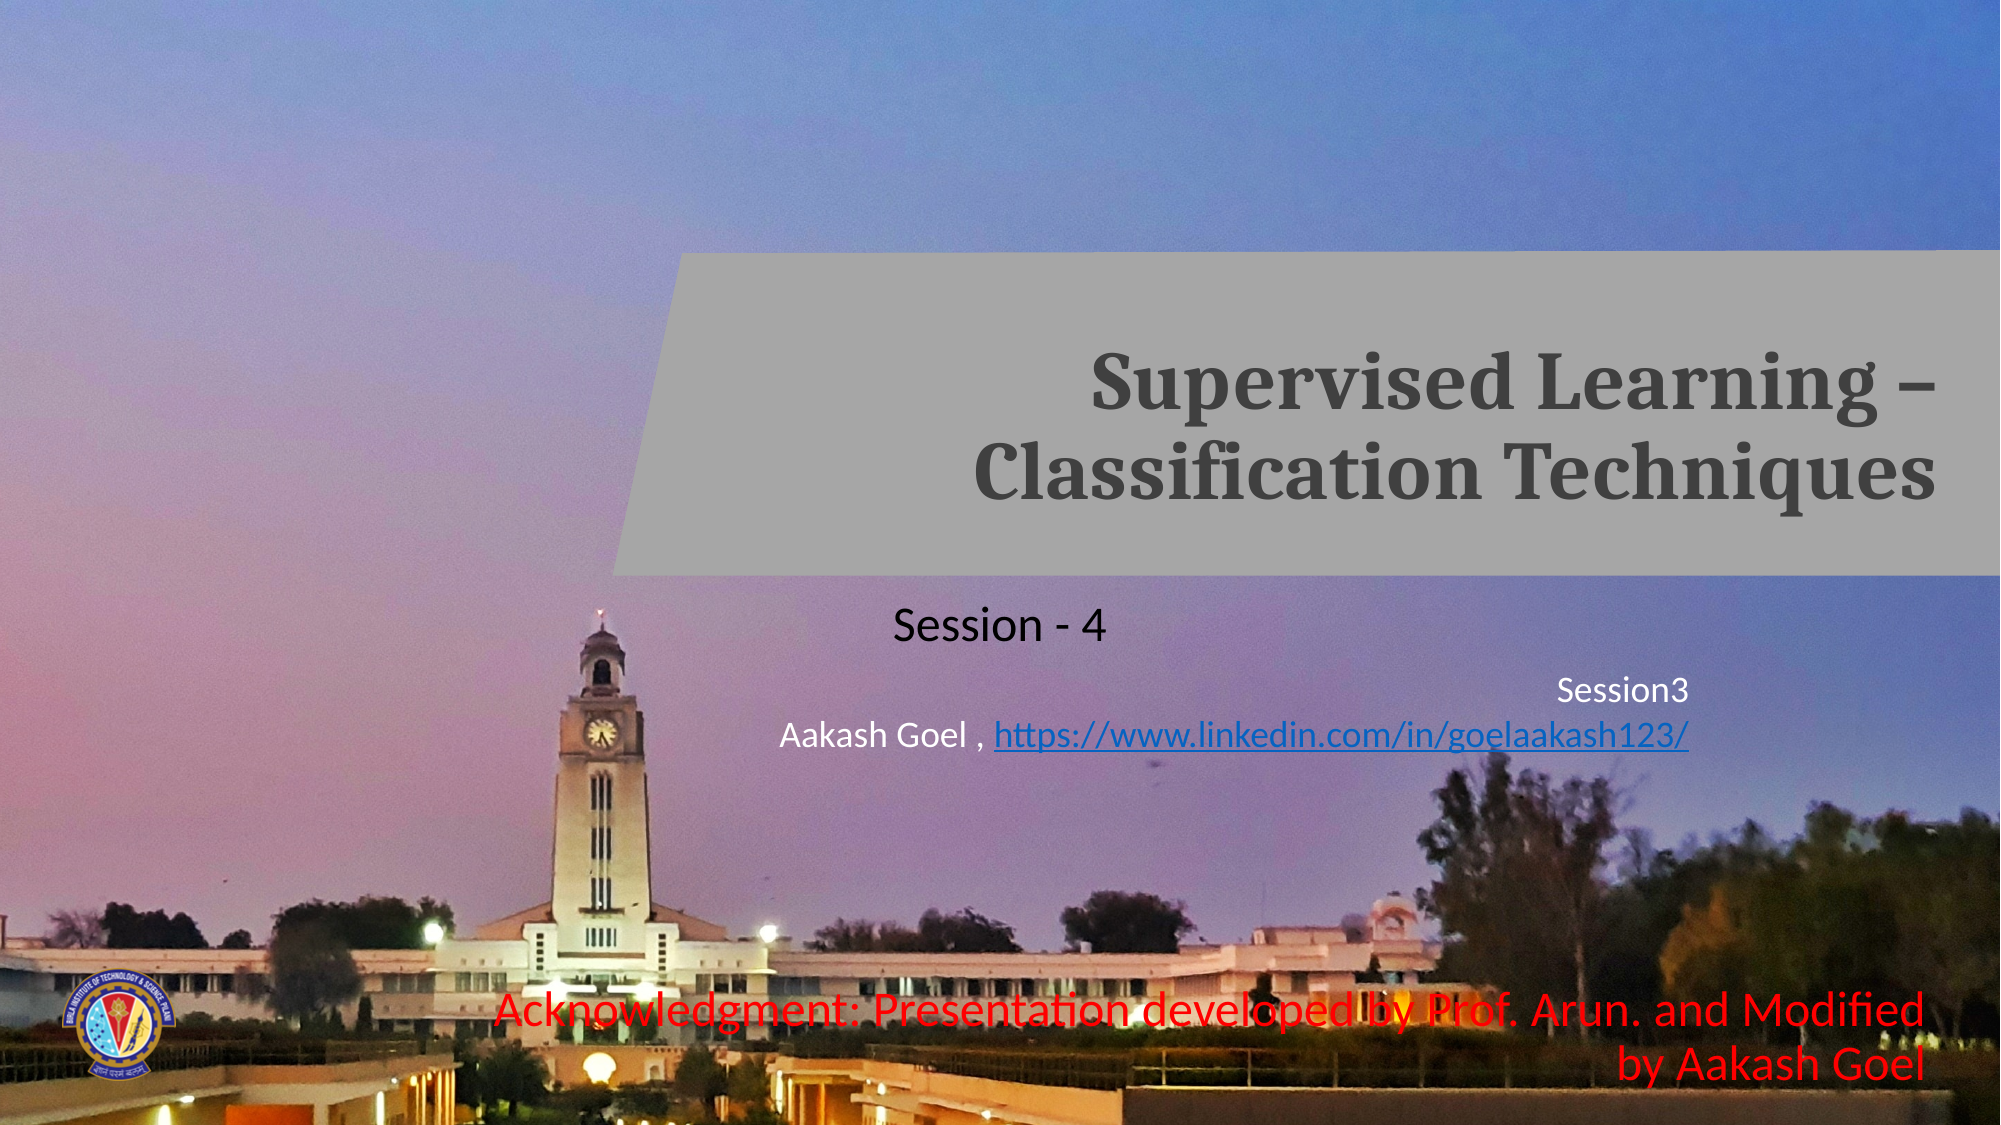

# Supervised Learning – Classification Techniques
Session - 4
Session3
Aakash Goel , https://www.linkedin.com/in/goelaakash123/

Acknowledgment: Presentation developed by Prof. Arun. and Modified by Aakash Goel